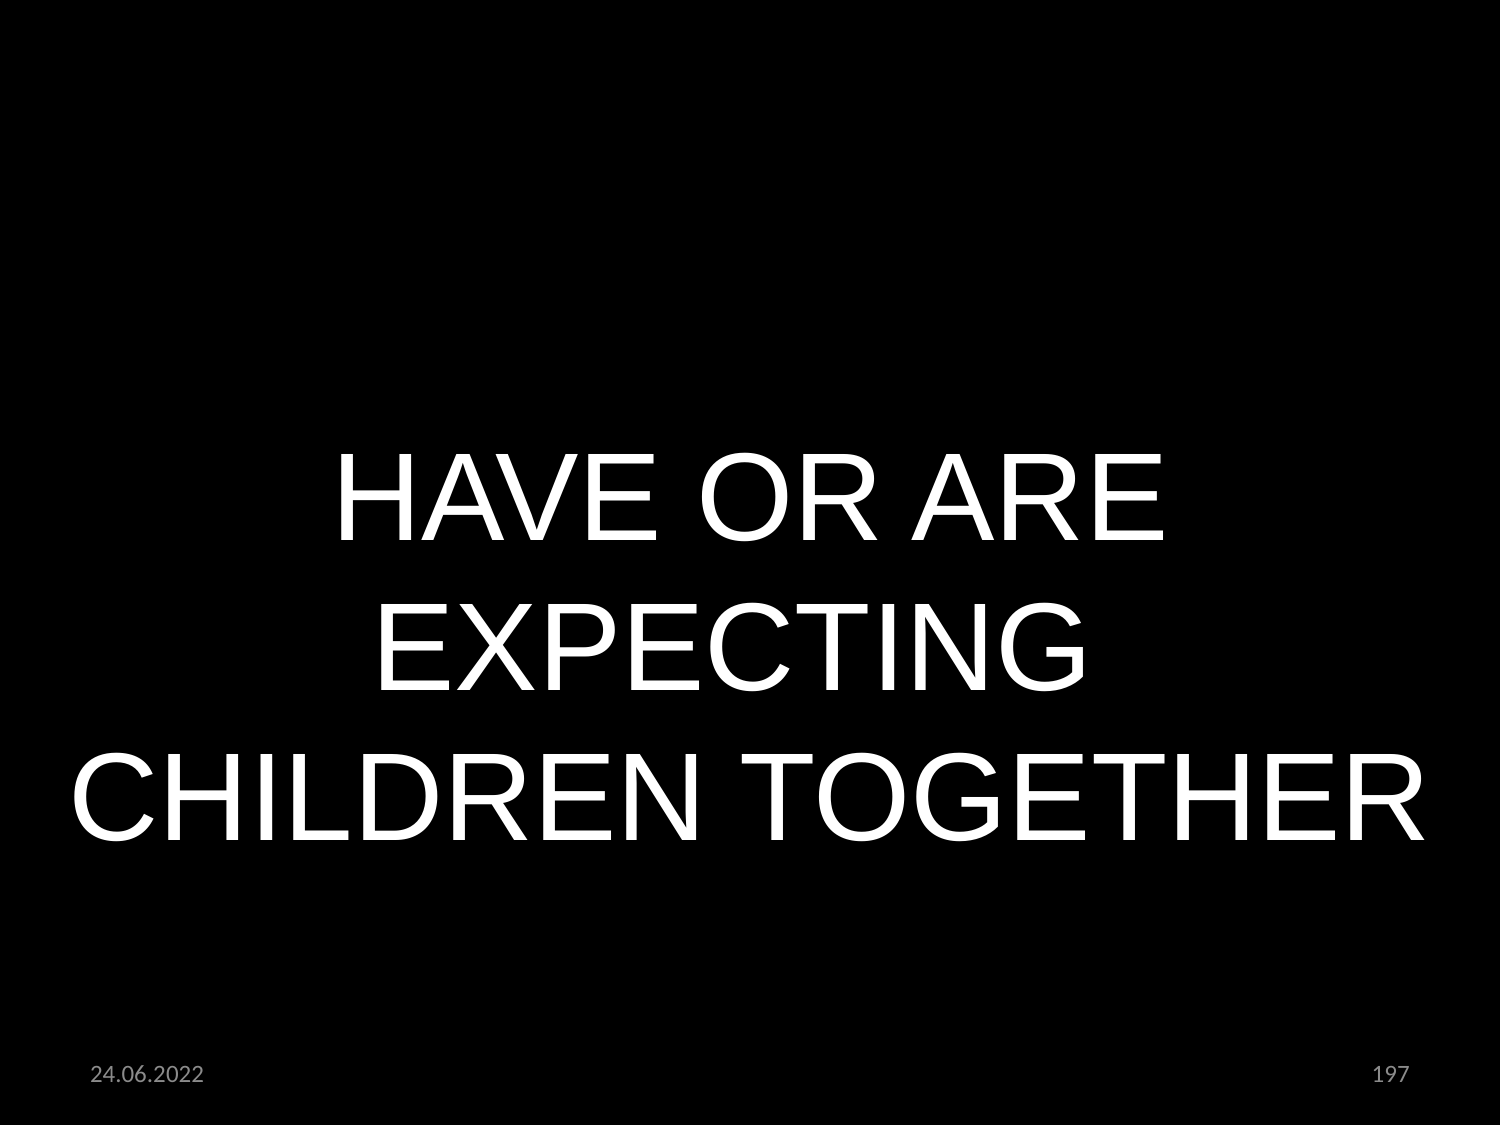

HAVE OR ARE EXPECTING
CHILDREN TOGETHER
24.06.2022
197